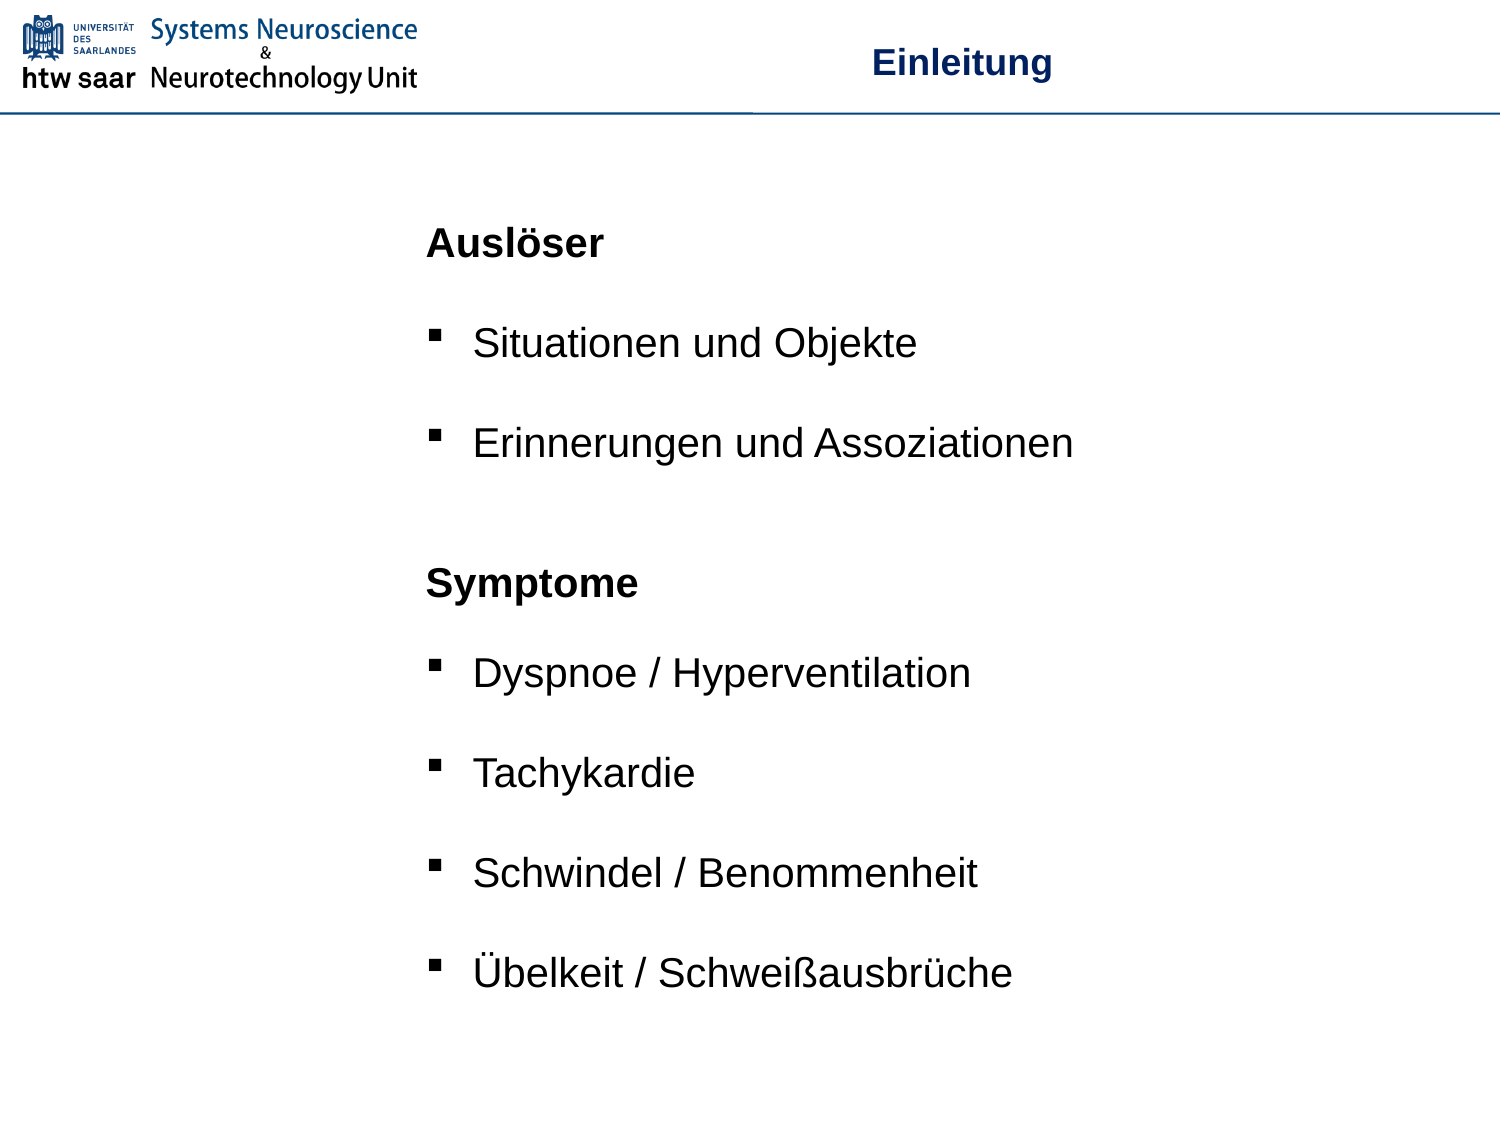

Einleitung
Auslöser

Situationen und Objekte

Erinnerungen und Assoziationen

Symptome

Dyspnoe / Hyperventilation

Tachykardie

Schwindel / Benommenheit

Übelkeit / Schweißausbrüche